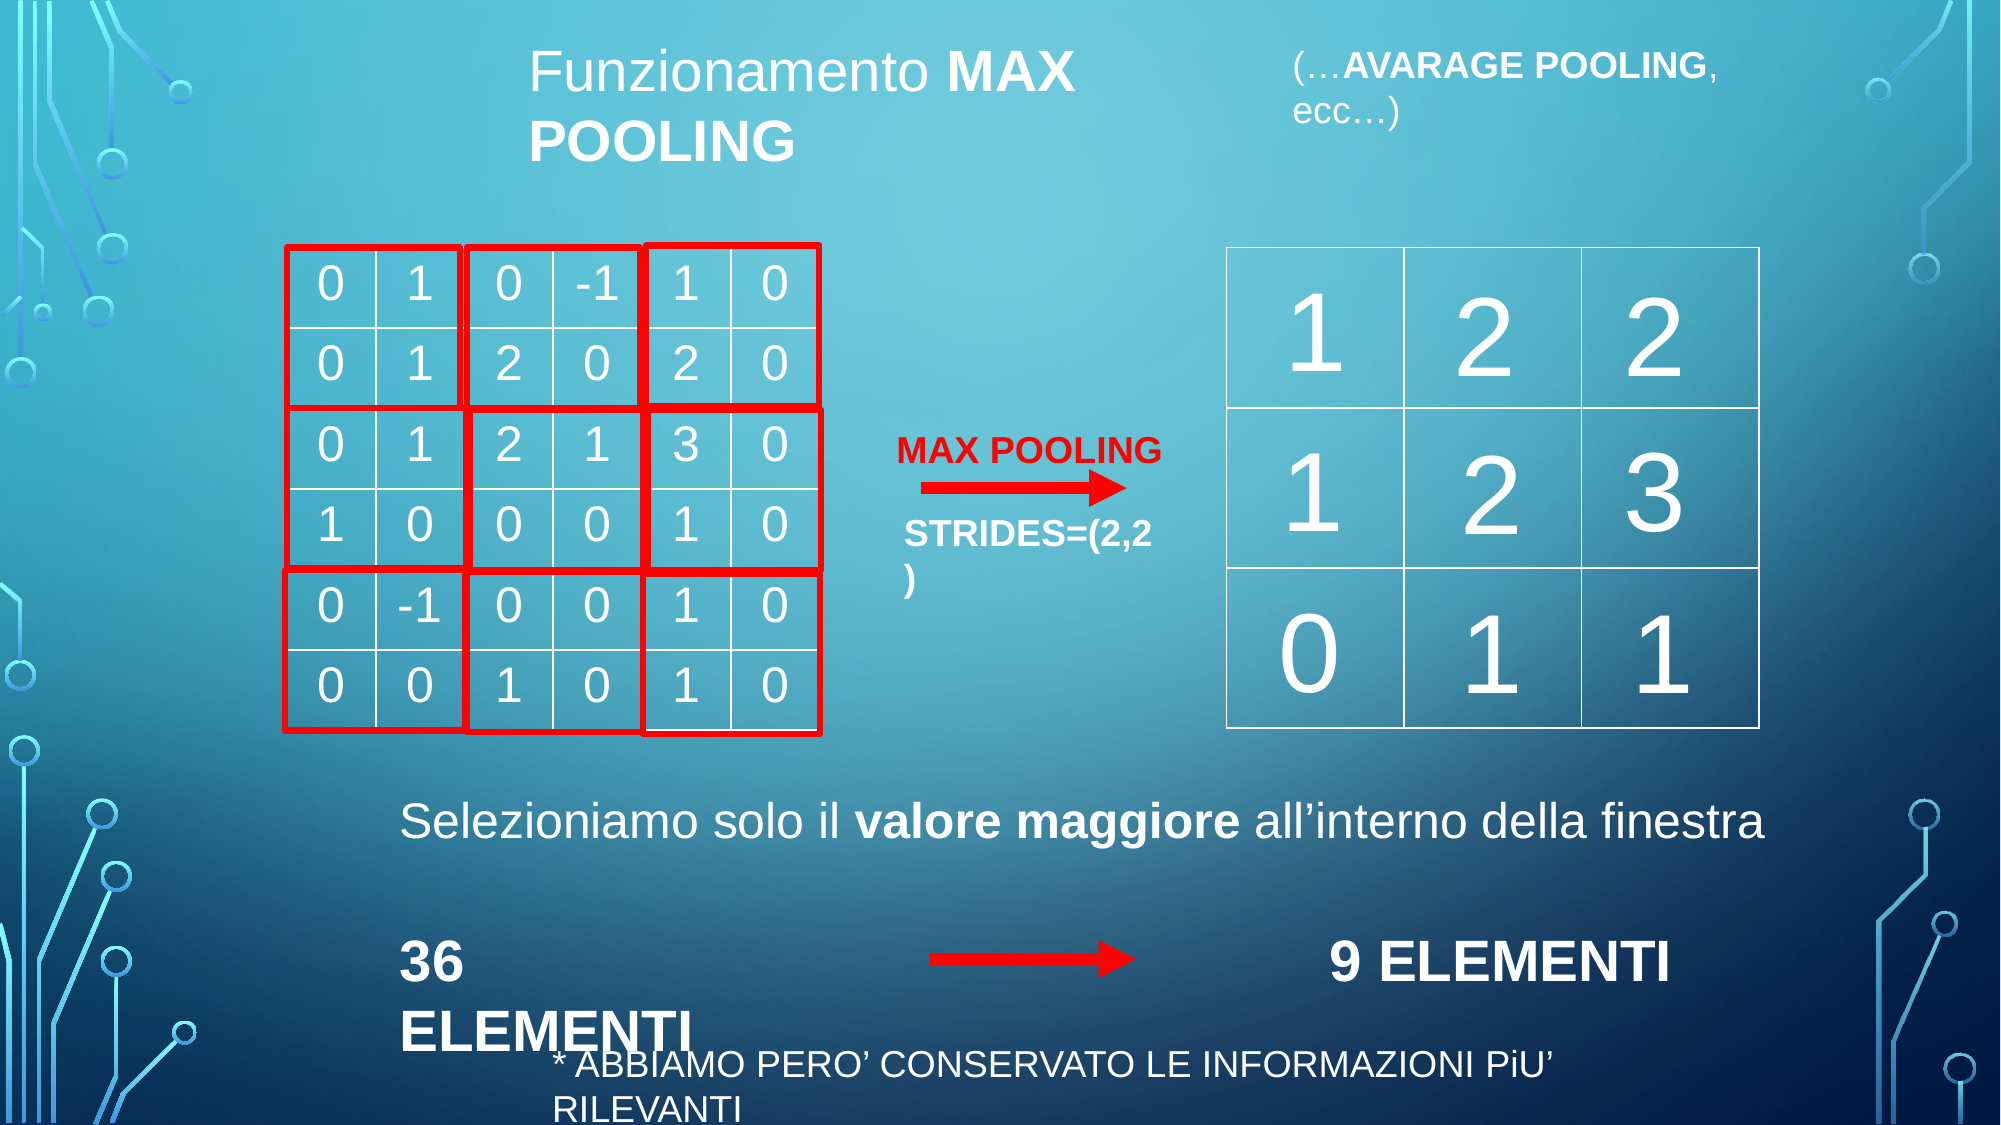

Funzionamento MAX POOLING
(…AVARAGE POOLING, ecc…)

| 0 | 1 | 0 | -1 | 1 | 0 |
| --- | --- | --- | --- | --- | --- |
| 0 | 1 | 2 | 0 | 2 | 0 |
| 0 | 1 | 2 | 1 | 3 | 0 |
| 1 | 0 | 0 | 0 | 1 | 0 |
| 0 | -1 | 0 | 0 | 1 | 0 |
| 0 | 0 | 1 | 0 | 1 | 0 |

|  |  |  |
| --- | --- | --- |
|  |  |  |
|  |  |  |
1
2
2

1
3
2
MAX POOLING
STRIDES=(2,2)

0

1
1
Selezioniamo solo il valore maggiore all’interno della finestra
36 ELEMENTI
9 ELEMENTI
* ABBIAMO PERO’ CONSERVATO LE INFORMAZIONI PiU’ RILEVANTI